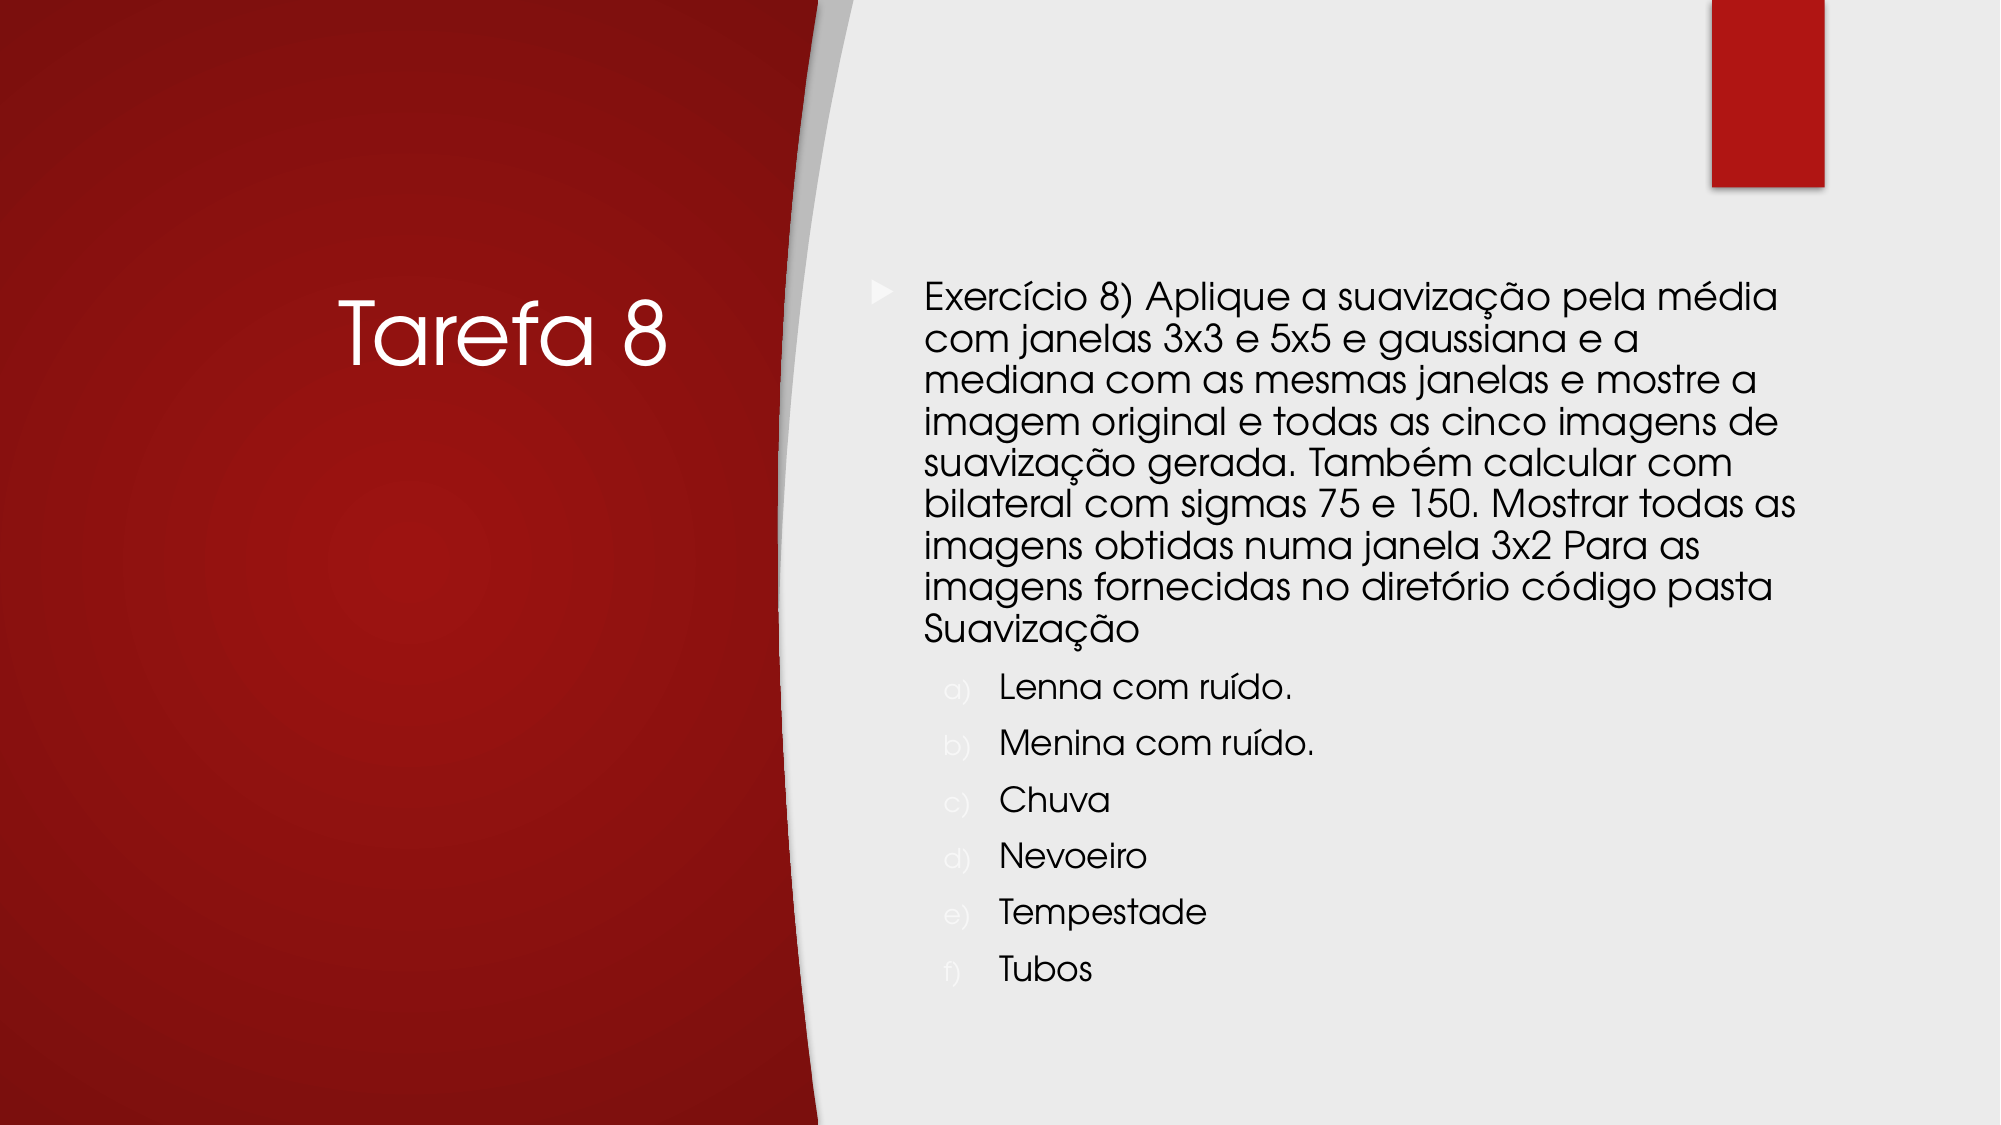

# Tarefa 8
Exercício 8) Aplique a suavização pela média com janelas 3x3 e 5x5 e gaussiana e a mediana com as mesmas janelas e mostre a imagem original e todas as cinco imagens de suavização gerada. Também calcular com bilateral com sigmas 75 e 150. Mostrar todas as imagens obtidas numa janela 3x2 Para as imagens fornecidas no diretório código pasta Suavização
Lenna com ruído.
Menina com ruído.
Chuva
Nevoeiro
Tempestade
Tubos